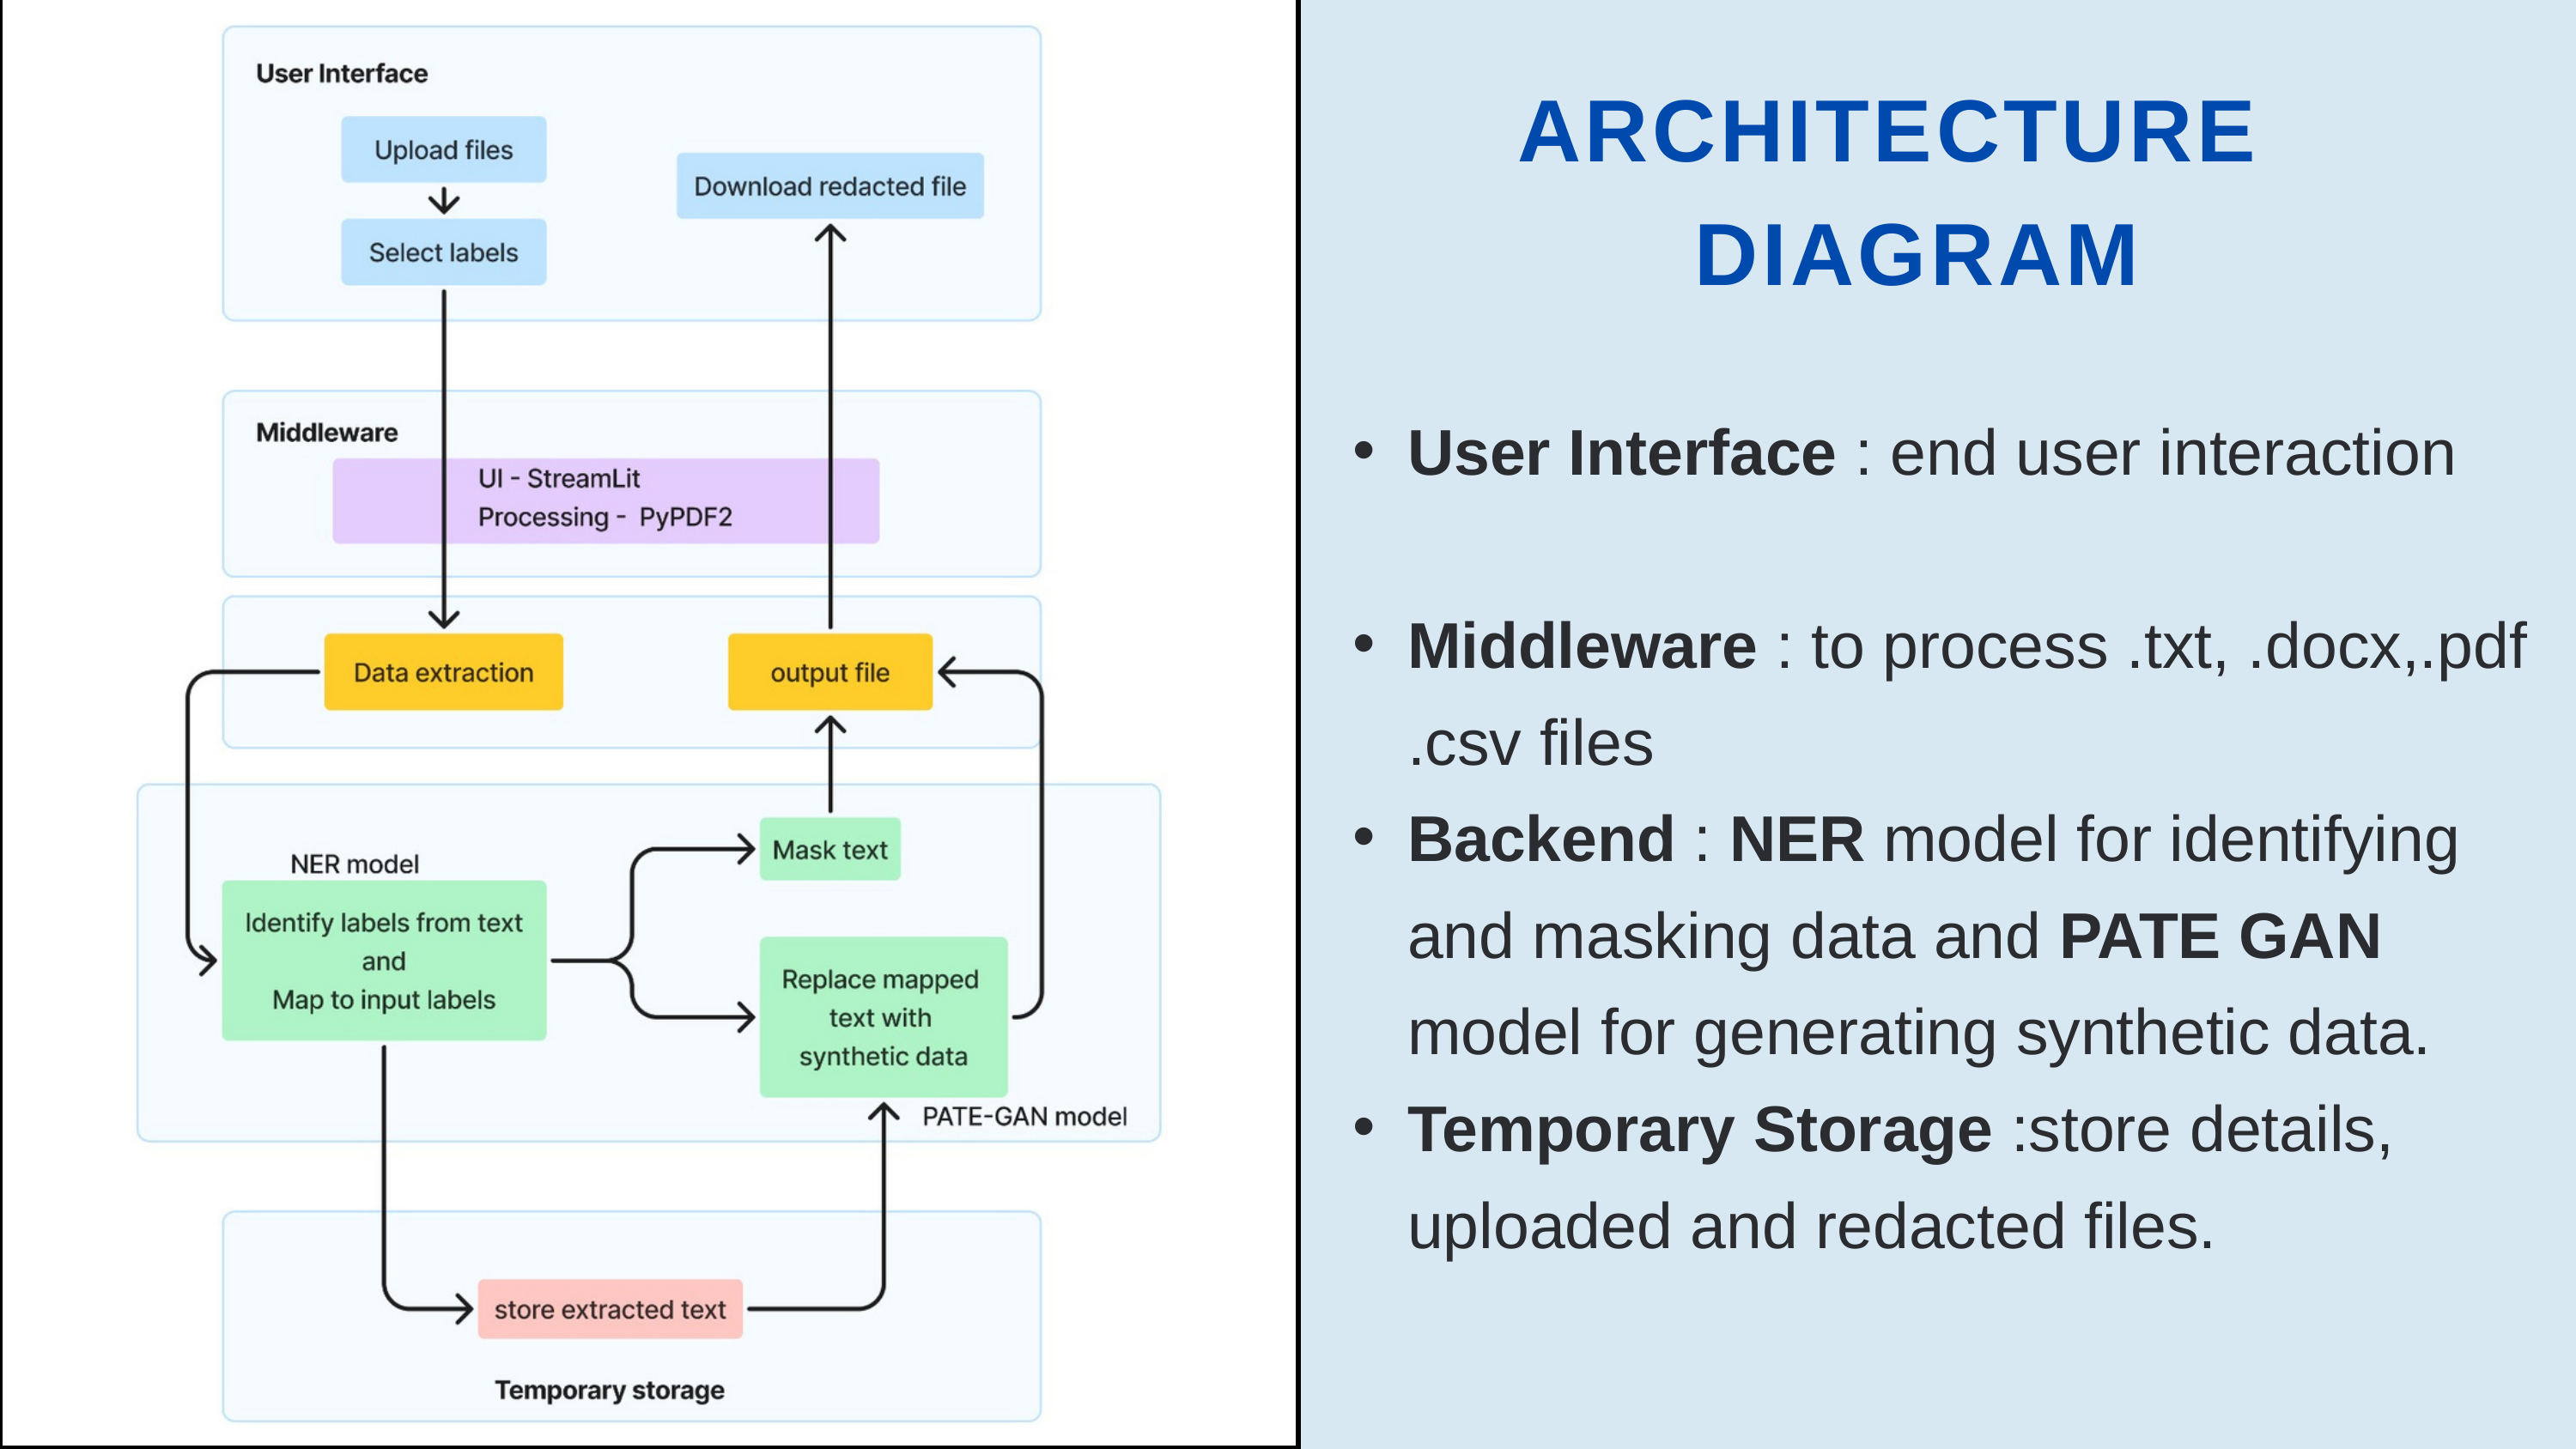

ARCHITECTURE   DIAGRAM
User Interface : end user interaction
Middleware : to process .txt, .docx,.pdf .csv files
Backend : NER model for identifying and masking data and PATE GAN model for generating synthetic data.
Temporary Storage :store details, uploaded and redacted files.